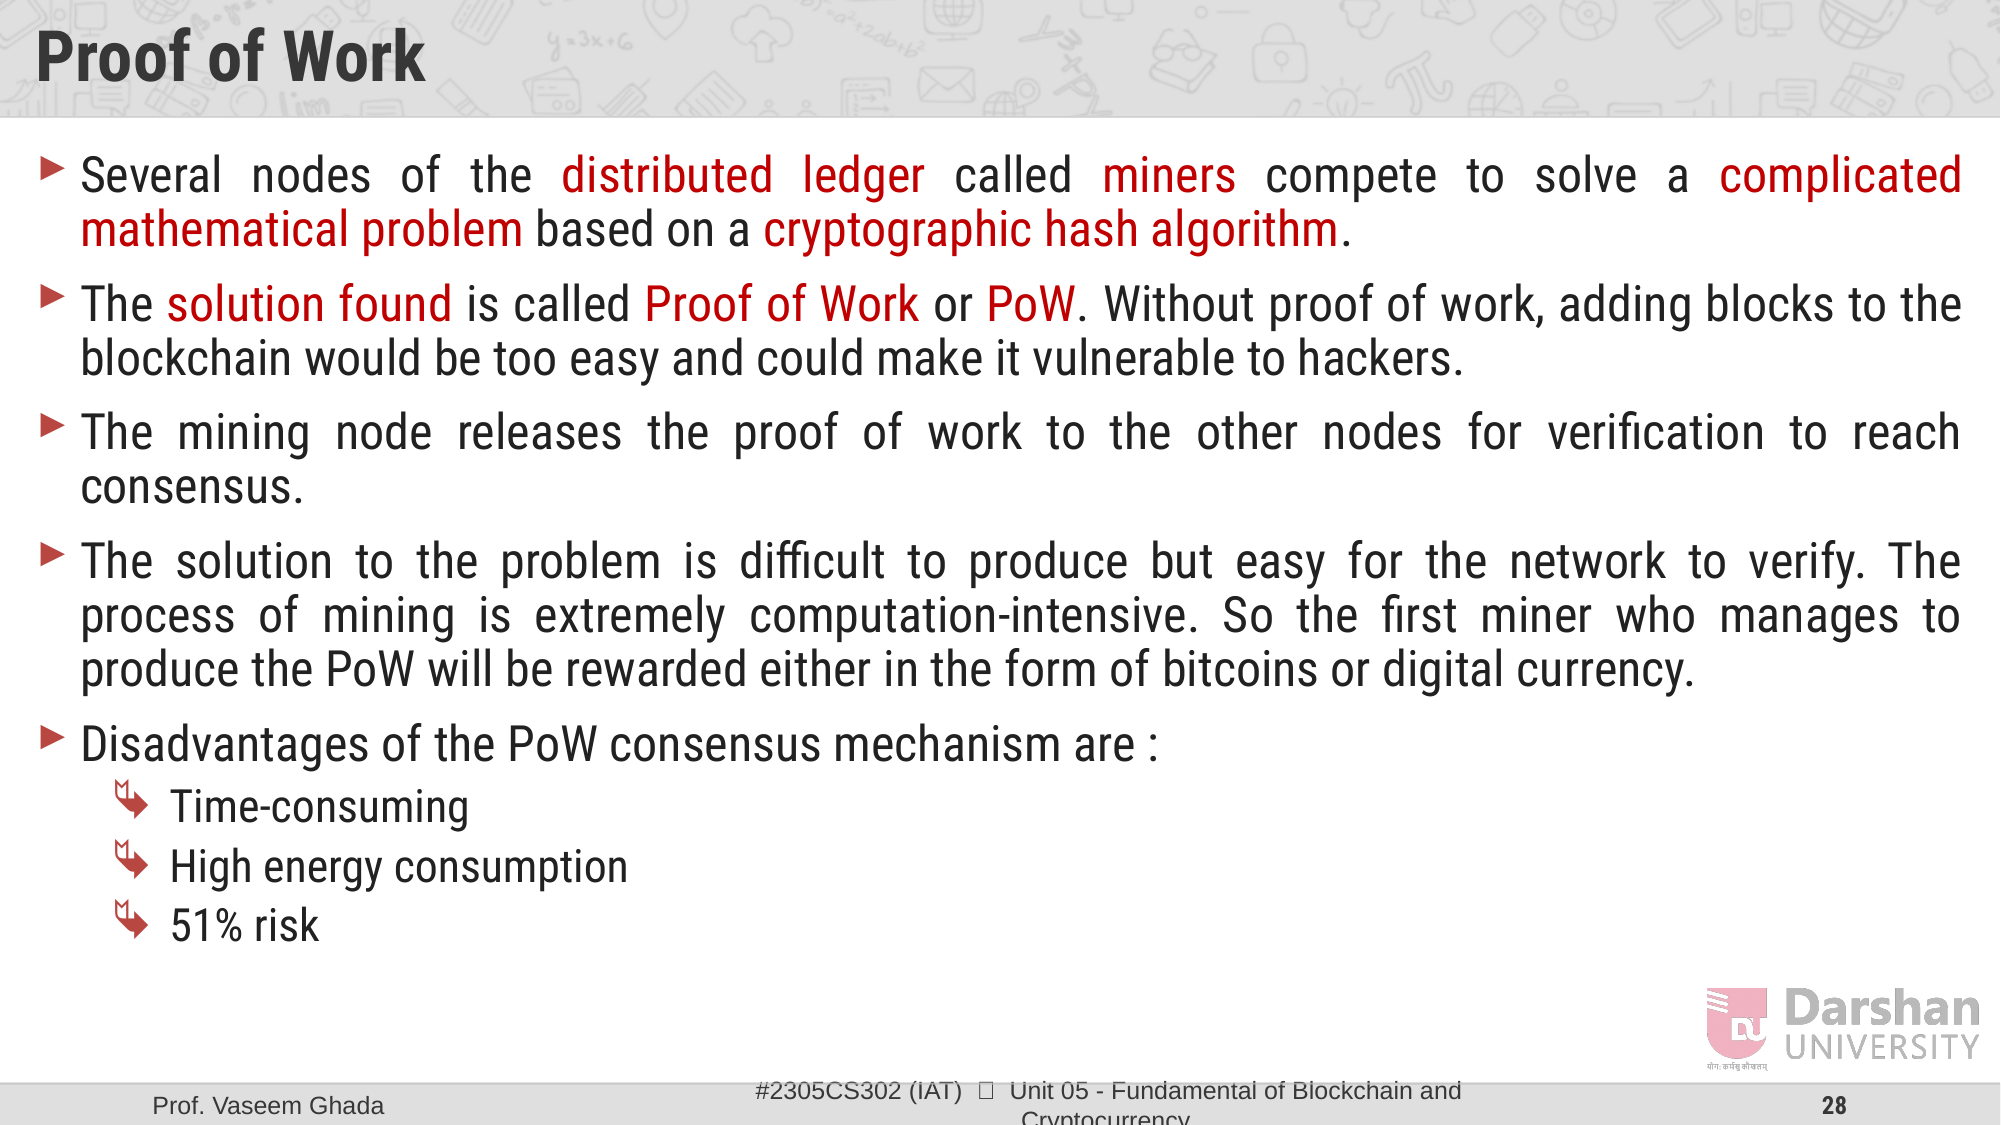

# Proof of Work
Several nodes of the distributed ledger called miners compete to solve a complicated mathematical problem based on a cryptographic hash algorithm.
The solution found is called Proof of Work or PoW. Without proof of work, adding blocks to the blockchain would be too easy and could make it vulnerable to hackers.
The mining node releases the proof of work to the other nodes for verification to reach consensus.
The solution to the problem is difficult to produce but easy for the network to verify. The process of mining is extremely computation-intensive. So the first miner who manages to produce the PoW will be rewarded either in the form of bitcoins or digital currency.
Disadvantages of the PoW consensus mechanism are :
Time-consuming
High energy consumption
51% risk